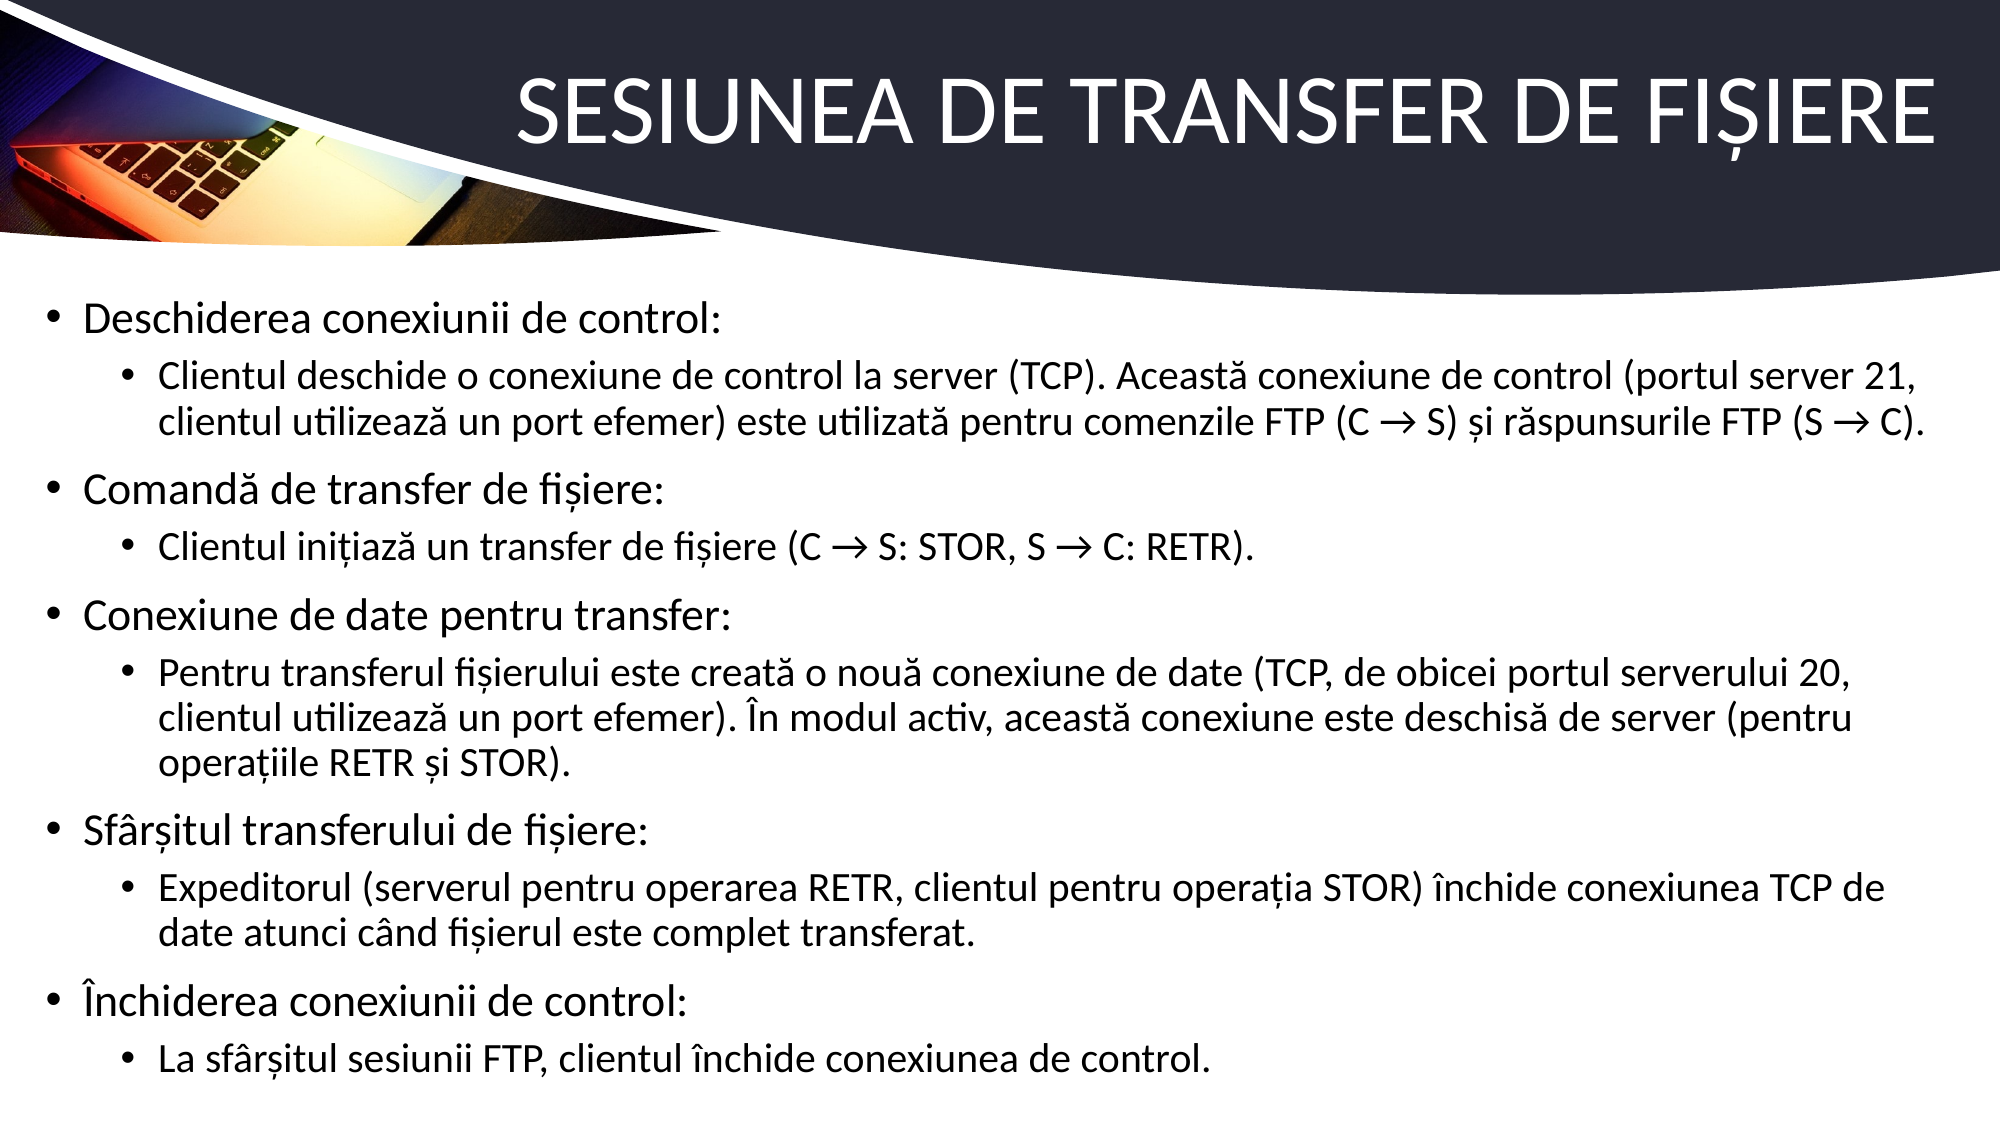

# Sesiunea de transfer de fișiere
Deschiderea conexiunii de control:
Clientul deschide o conexiune de control la server (TCP). Această conexiune de control (portul server 21, clientul utilizează un port efemer) este utilizată pentru comenzile FTP (C → S) și răspunsurile FTP (S → C).
Comandă de transfer de fișiere:
Clientul inițiază un transfer de fișiere (C → S: STOR, S → C: RETR).
Conexiune de date pentru transfer:
Pentru transferul fișierului este creată o nouă conexiune de date (TCP, de obicei portul serverului 20, clientul utilizează un port efemer). În modul activ, această conexiune este deschisă de server (pentru operațiile RETR și STOR).
Sfârșitul transferului de fișiere:
Expeditorul (serverul pentru operarea RETR, clientul pentru operația STOR) închide conexiunea TCP de date atunci când fișierul este complet transferat.
Închiderea conexiunii de control:
La sfârșitul sesiunii FTP, clientul închide conexiunea de control.